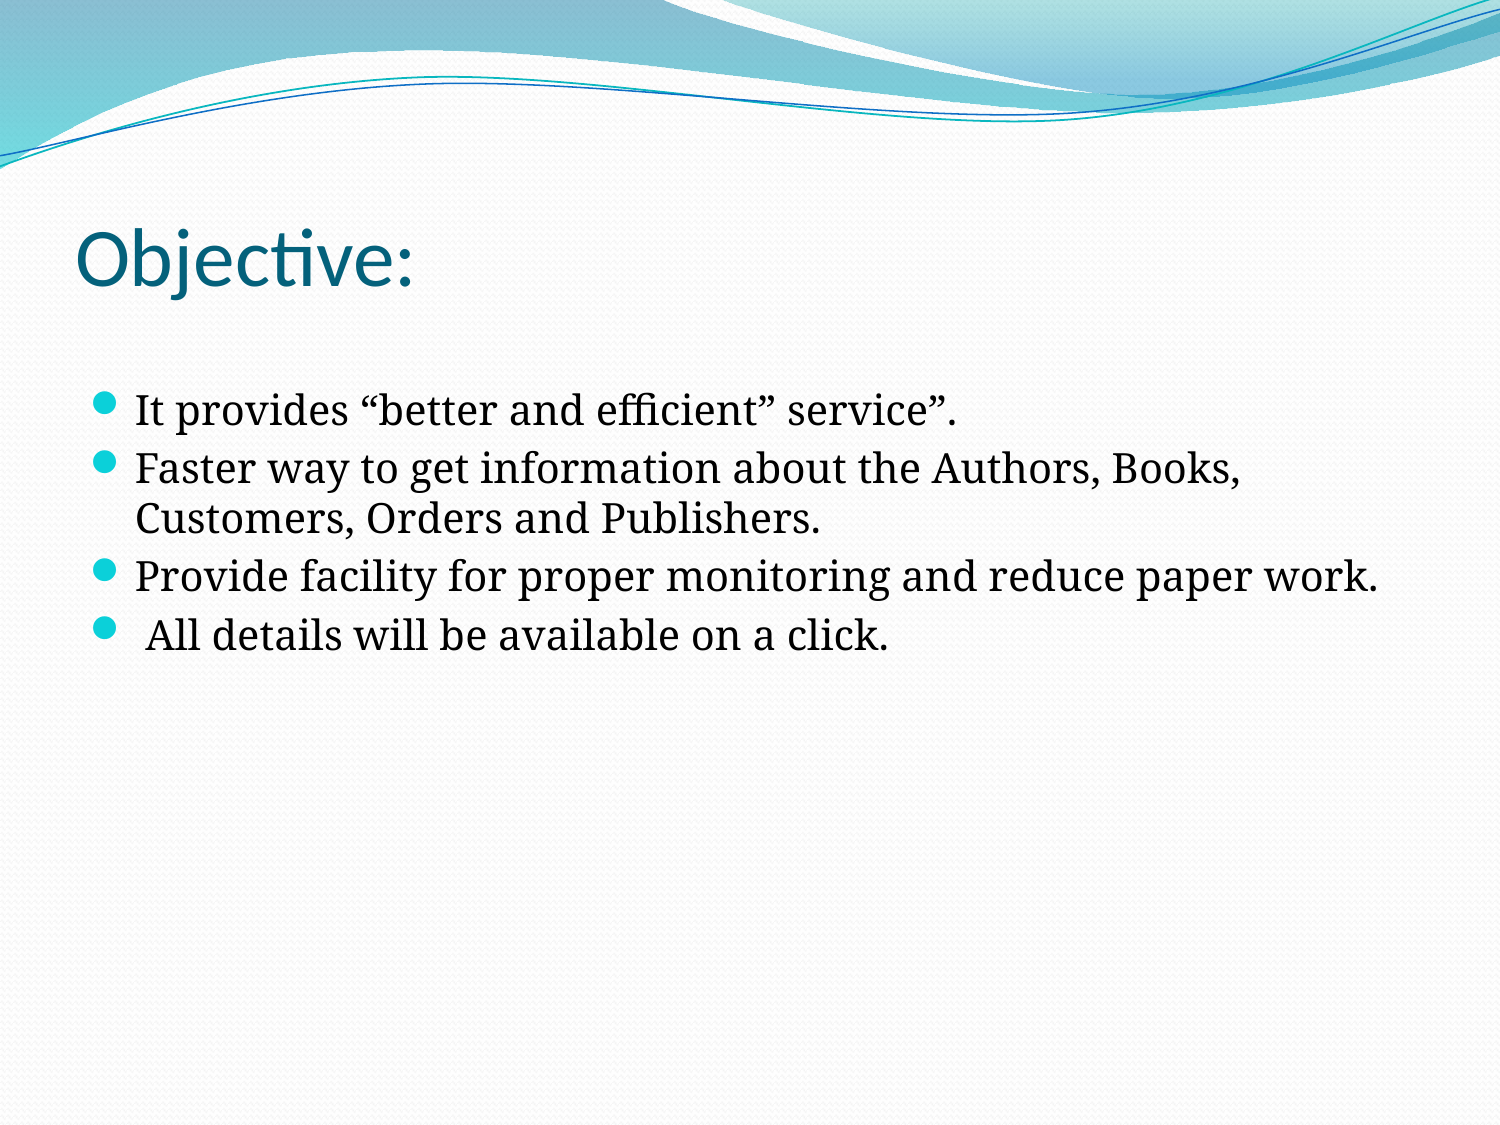

# Objective:

It provides “better and efficient” service”.
Faster way to get information about the Authors, Books, Customers, Orders and Publishers.
Provide facility for proper monitoring and reduce paper work.
 All details will be available on a click.